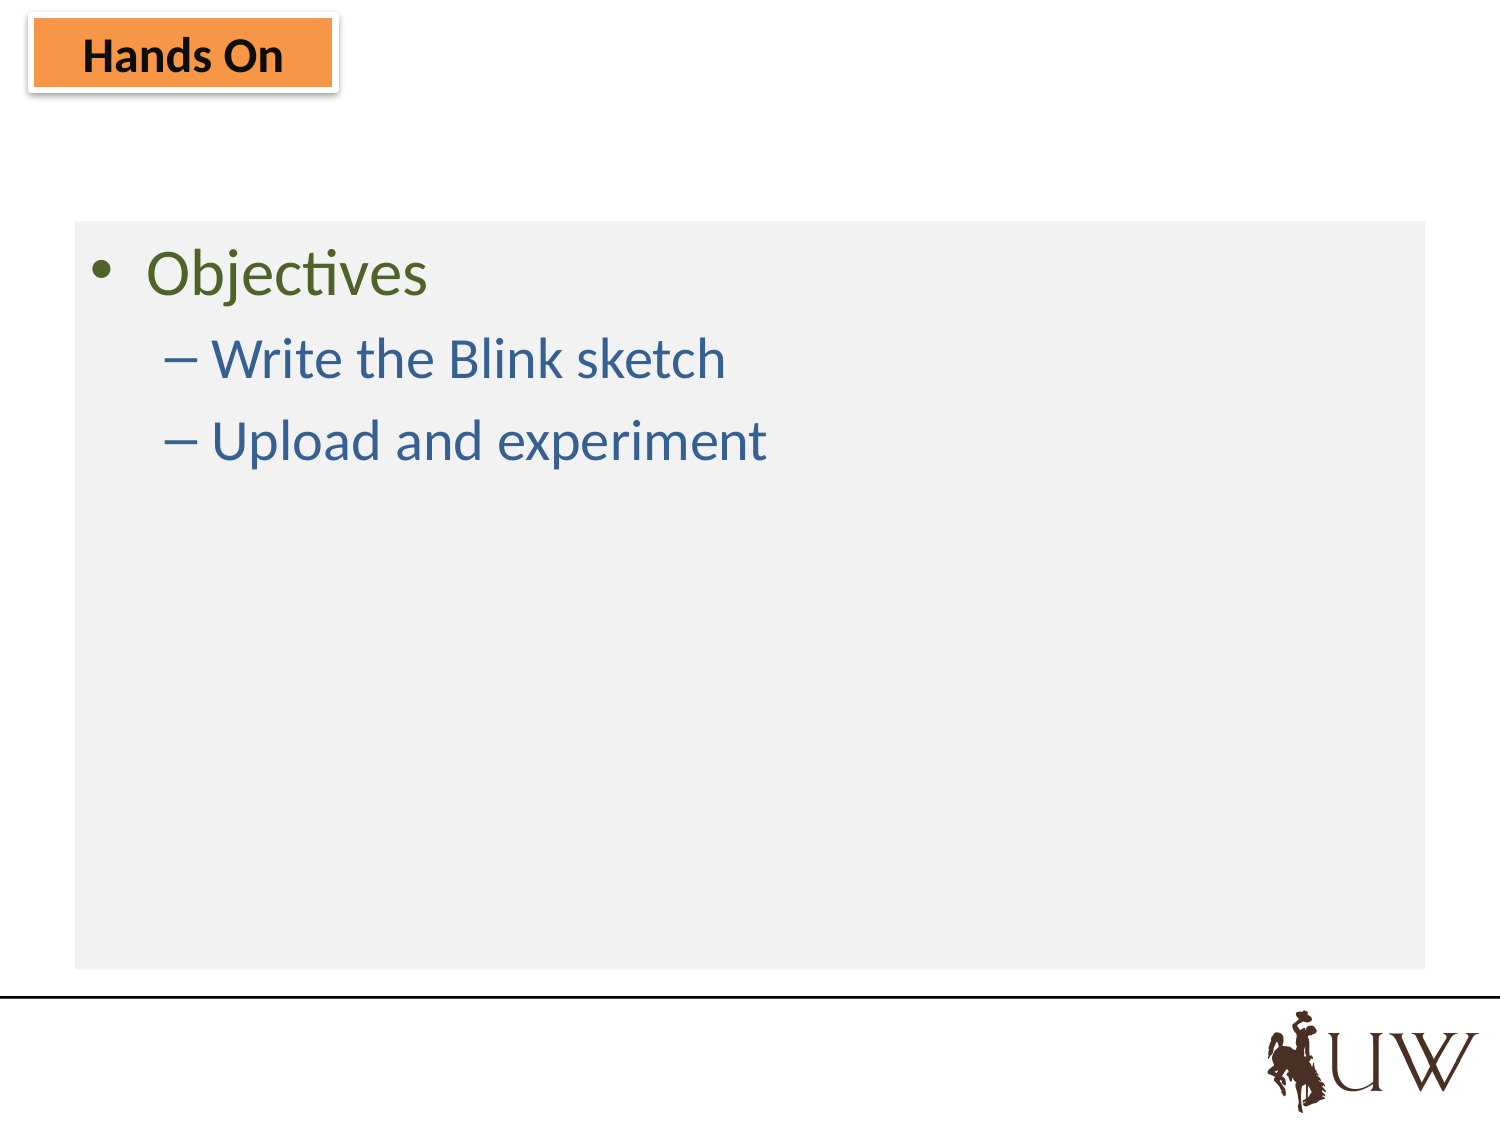

Hands On
Objectives
Write the Blink sketch
Upload and experiment